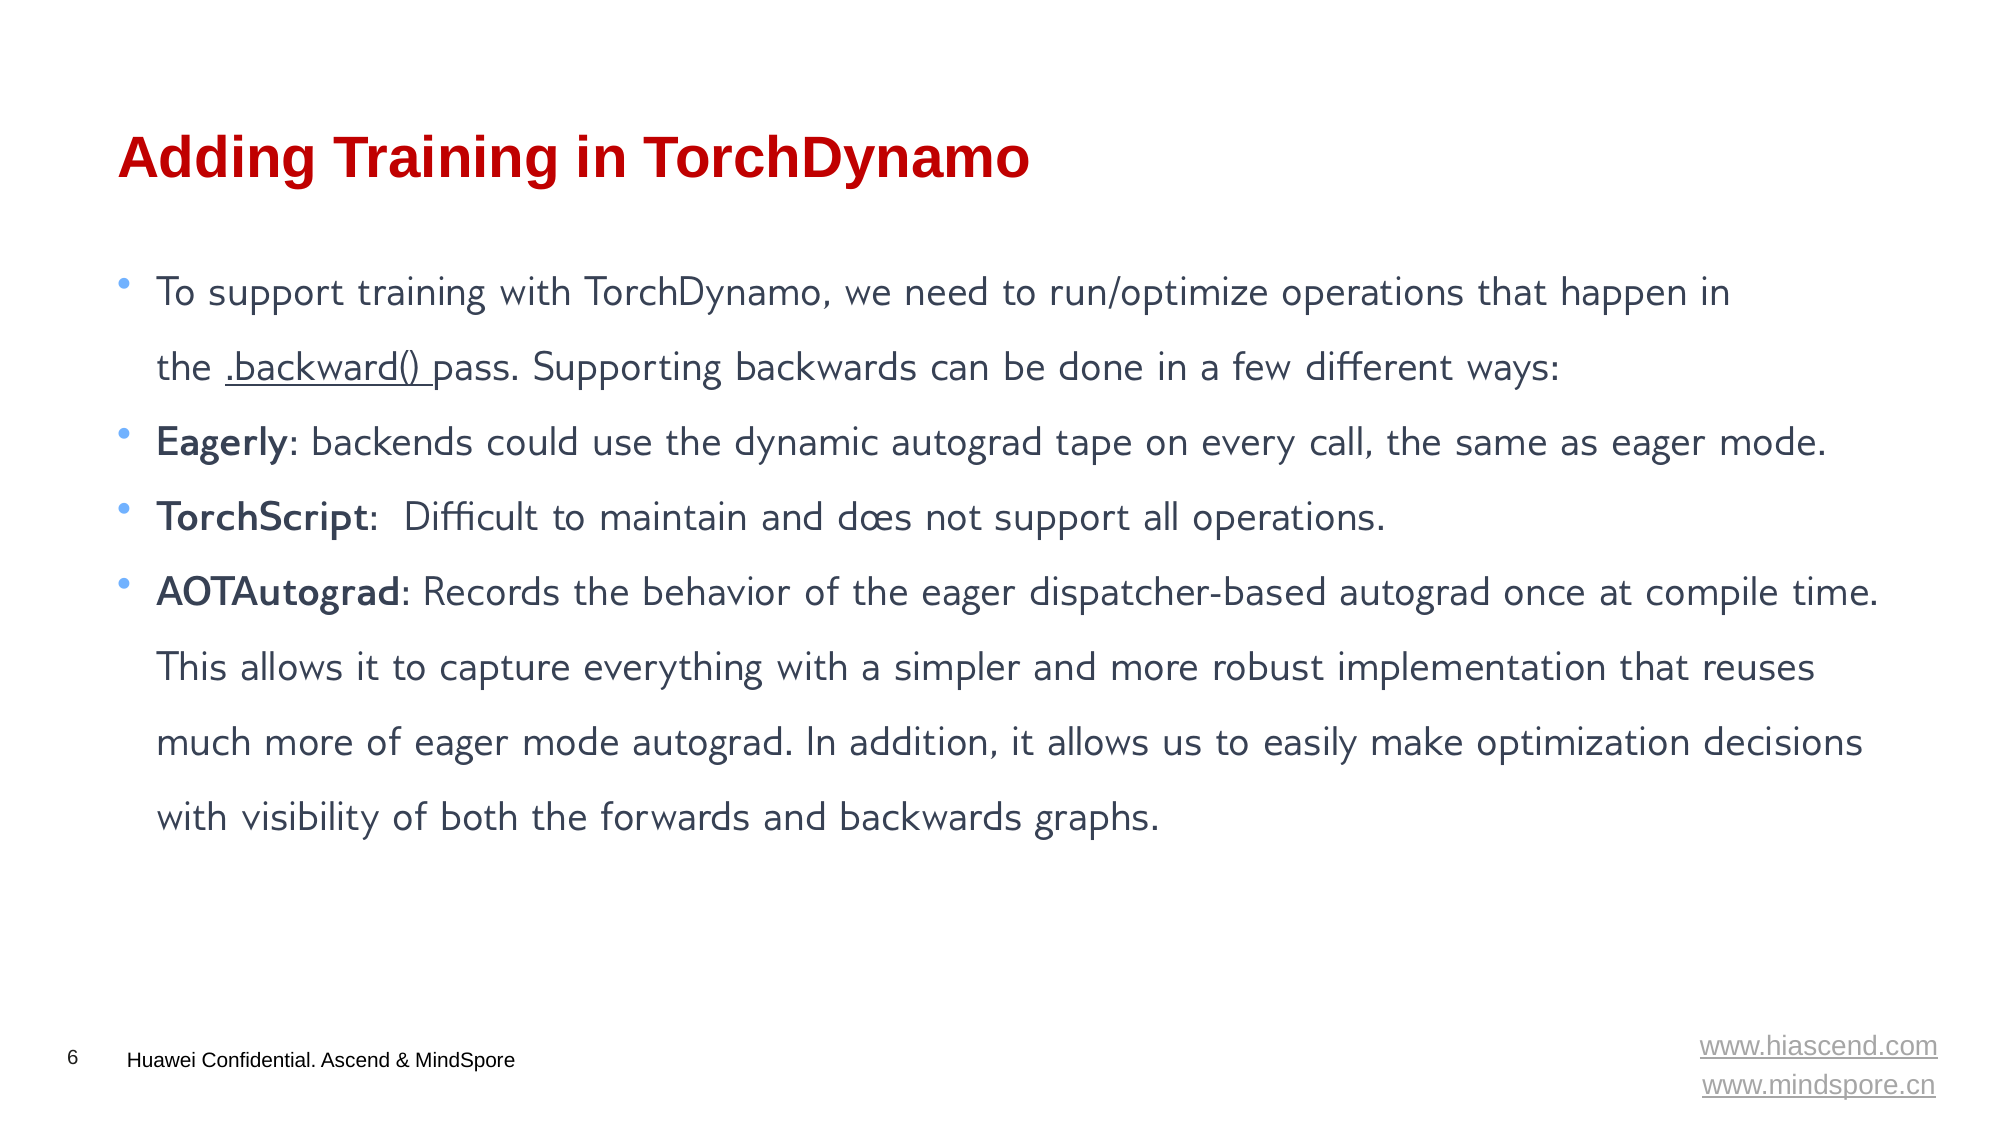

# Adding Training in TorchDynamo
To support training with TorchDynamo, we need to run/optimize operations that happen in the .backward() pass. Supporting backwards can be done in a few different ways:
Eagerly: backends could use the dynamic autograd tape on every call, the same as eager mode.
TorchScript:  Difficult to maintain and does not support all operations.
AOTAutograd: Records the behavior of the eager dispatcher-based autograd once at compile time. This allows it to capture everything with a simpler and more robust implementation that reuses much more of eager mode autograd. In addition, it allows us to easily make optimization decisions with visibility of both the forwards and backwards graphs.